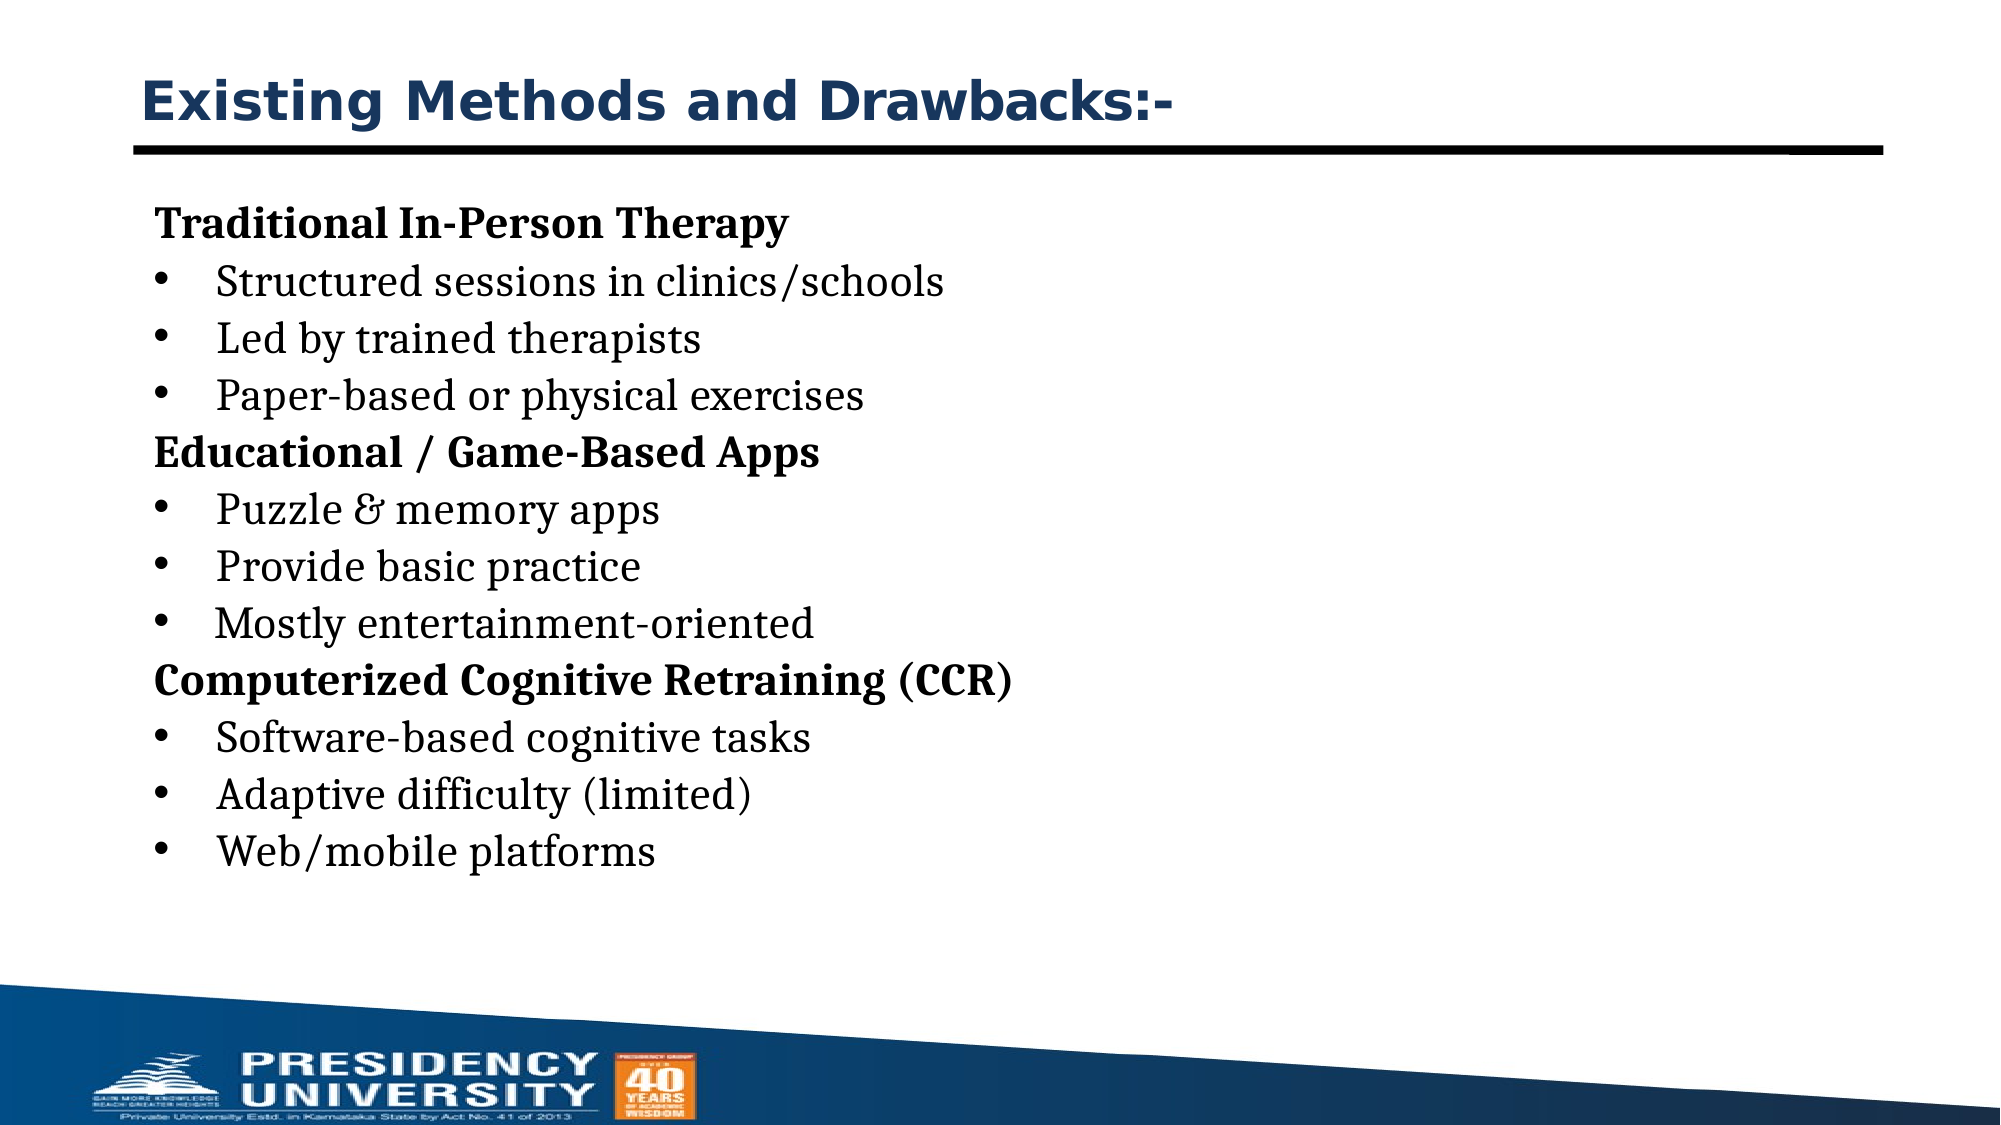

# Existing Methods and Drawbacks:-
Traditional In-Person Therapy
Structured sessions in clinics/schools
Led by trained therapists
Paper-based or physical exercises
Educational / Game-Based Apps
Puzzle & memory apps
Provide basic practice
Mostly entertainment-oriented
Computerized Cognitive Retraining (CCR)
Software-based cognitive tasks
Adaptive difficulty (limited)
Web/mobile platforms